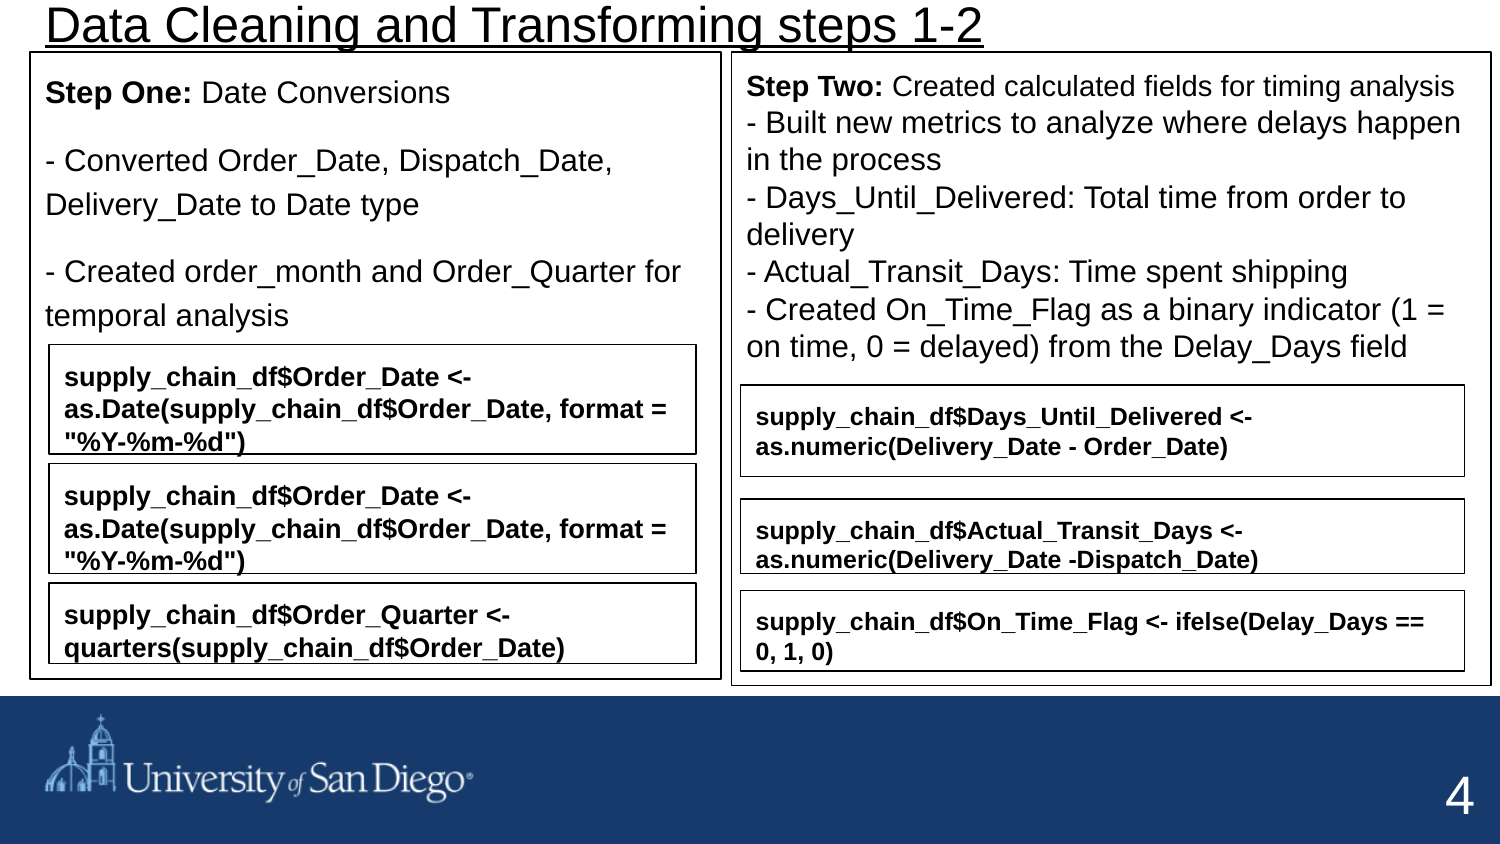

# Data Cleaning and Transforming steps 1-2
Step One: Date Conversions
- Converted Order_Date, Dispatch_Date, Delivery_Date to Date type
- Created order_month and Order_Quarter for temporal analysis

Step Two: Created calculated fields for timing analysis
- Built new metrics to analyze where delays happen in the process
- Days_Until_Delivered: Total time from order to delivery
- Actual_Transit_Days: Time spent shipping
- Created On_Time_Flag as a binary indicator (1 = on time, 0 = delayed) from the Delay_Days field

supply_chain_df$Order_Date <- as.Date(supply_chain_df$Order_Date, format = "%Y-%m-%d")
supply_chain_df$Days_Until_Delivered <- as.numeric(Delivery_Date - Order_Date)
supply_chain_df$Order_Date <- as.Date(supply_chain_df$Order_Date, format = "%Y-%m-%d")
supply_chain_df$Actual_Transit_Days <- as.numeric(Delivery_Date -Dispatch_Date)
supply_chain_df$Order_Quarter <- quarters(supply_chain_df$Order_Date)
supply_chain_df$On_Time_Flag <- ifelse(Delay_Days == 0, 1, 0)
4